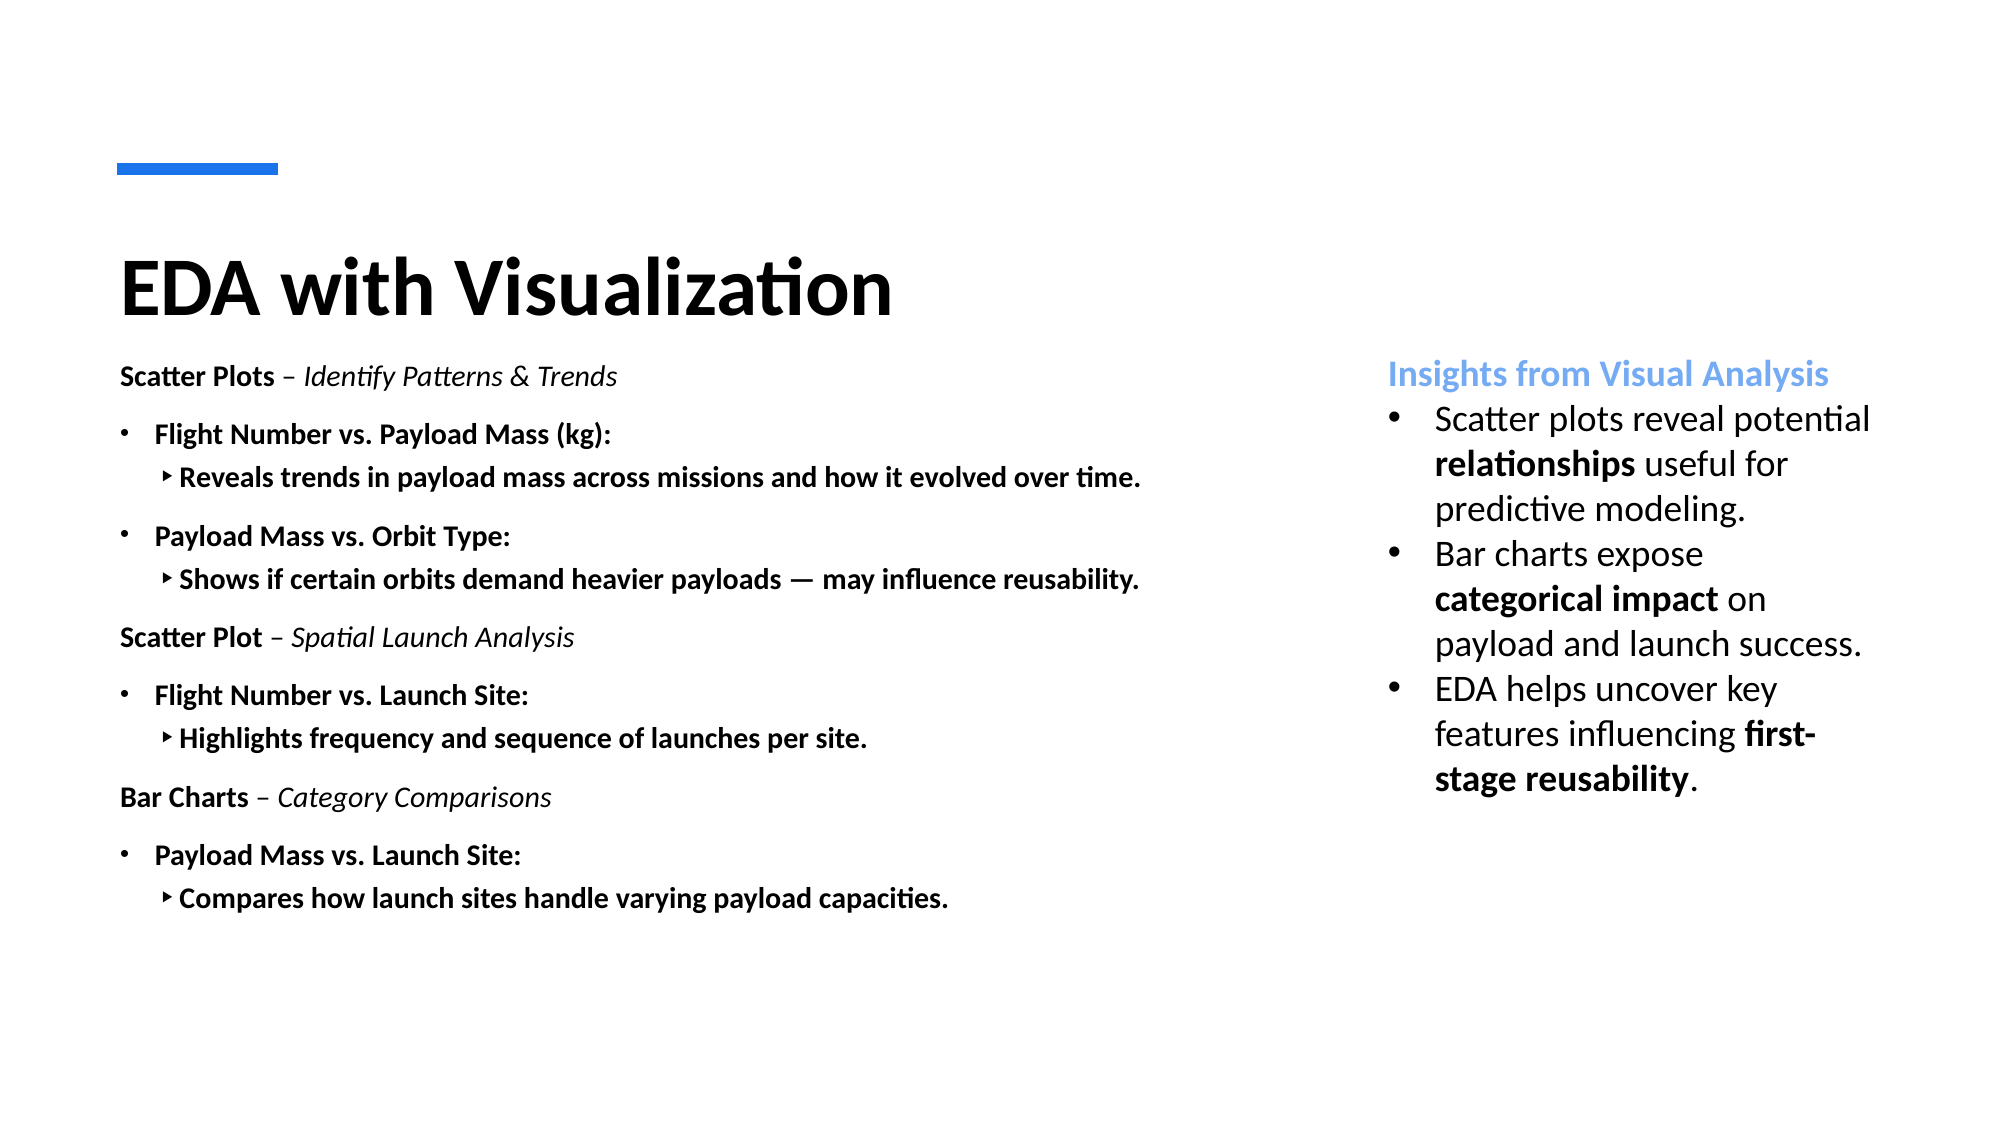

# EDA with Visualization
Insights from Visual Analysis
Scatter plots reveal potential relationships useful for predictive modeling.
Bar charts expose categorical impact on payload and launch success.
EDA helps uncover key features influencing first-stage reusability.

Scatter Plots – Identify Patterns & Trends
Flight Number vs. Payload Mass (kg):
 ‣ Reveals trends in payload mass across missions and how it evolved over time.
Payload Mass vs. Orbit Type:
 ‣ Shows if certain orbits demand heavier payloads — may influence reusability.
Scatter Plot – Spatial Launch Analysis
Flight Number vs. Launch Site:
 ‣ Highlights frequency and sequence of launches per site.
Bar Charts – Category Comparisons
Payload Mass vs. Launch Site:
 ‣ Compares how launch sites handle varying payload capacities.